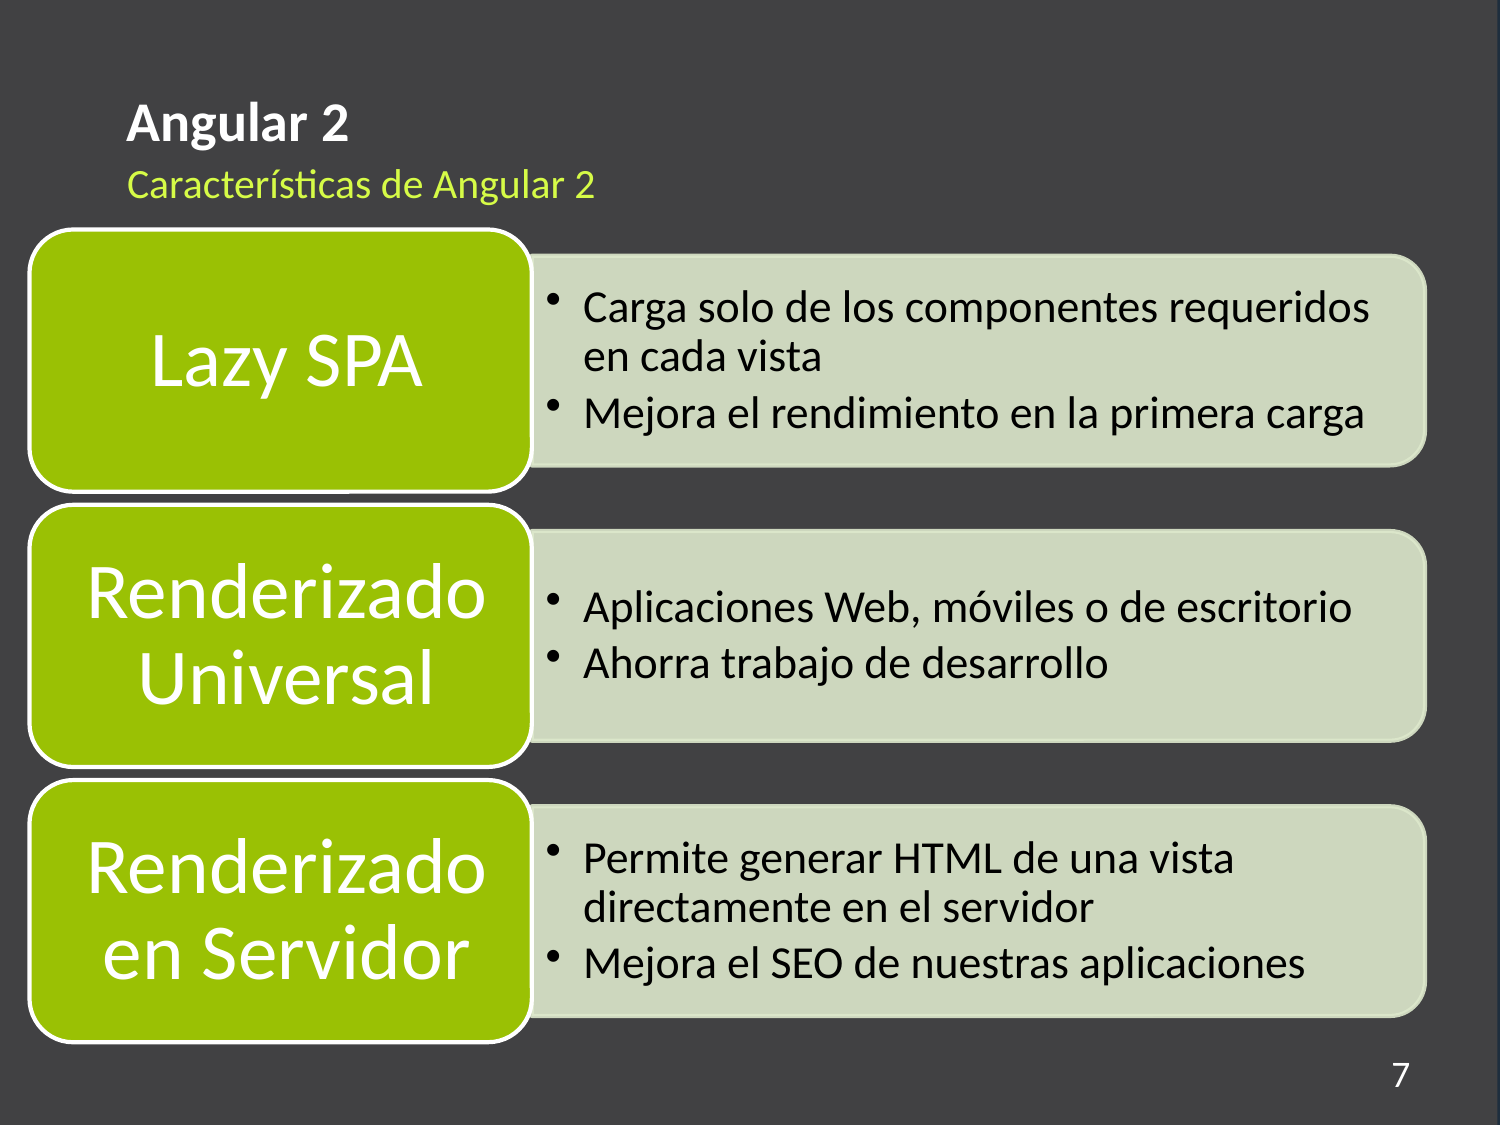

Angular 2
Características de Angular 2

Carga solo de los componentes requeridos en cada vista
Mejora el rendimiento en la primera carga
Lazy SPA
Aplicaciones Web, móviles o de escritorio
Ahorra trabajo de desarrollo
Renderizado Universal
Permite generar HTML de una vista directamente en el servidor
Mejora el SEO de nuestras aplicaciones
Renderizado en Servidor

7